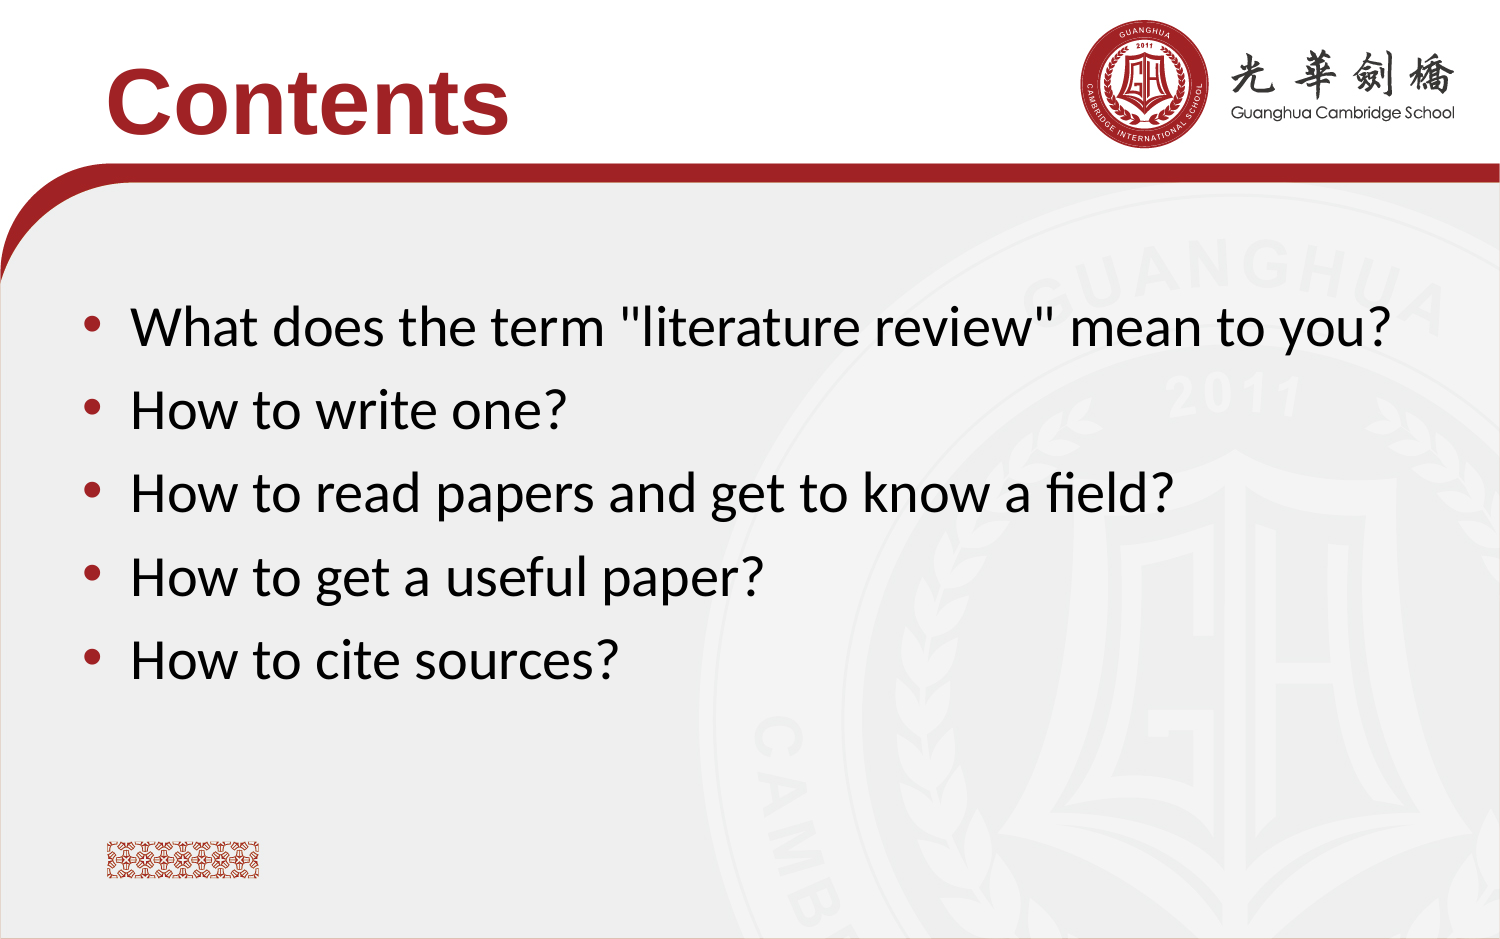

Contents
 What does the term "literature review" mean to you?
 How to write one?
 How to read papers and get to know a field?
 How to get a useful paper?
 How to cite sources?